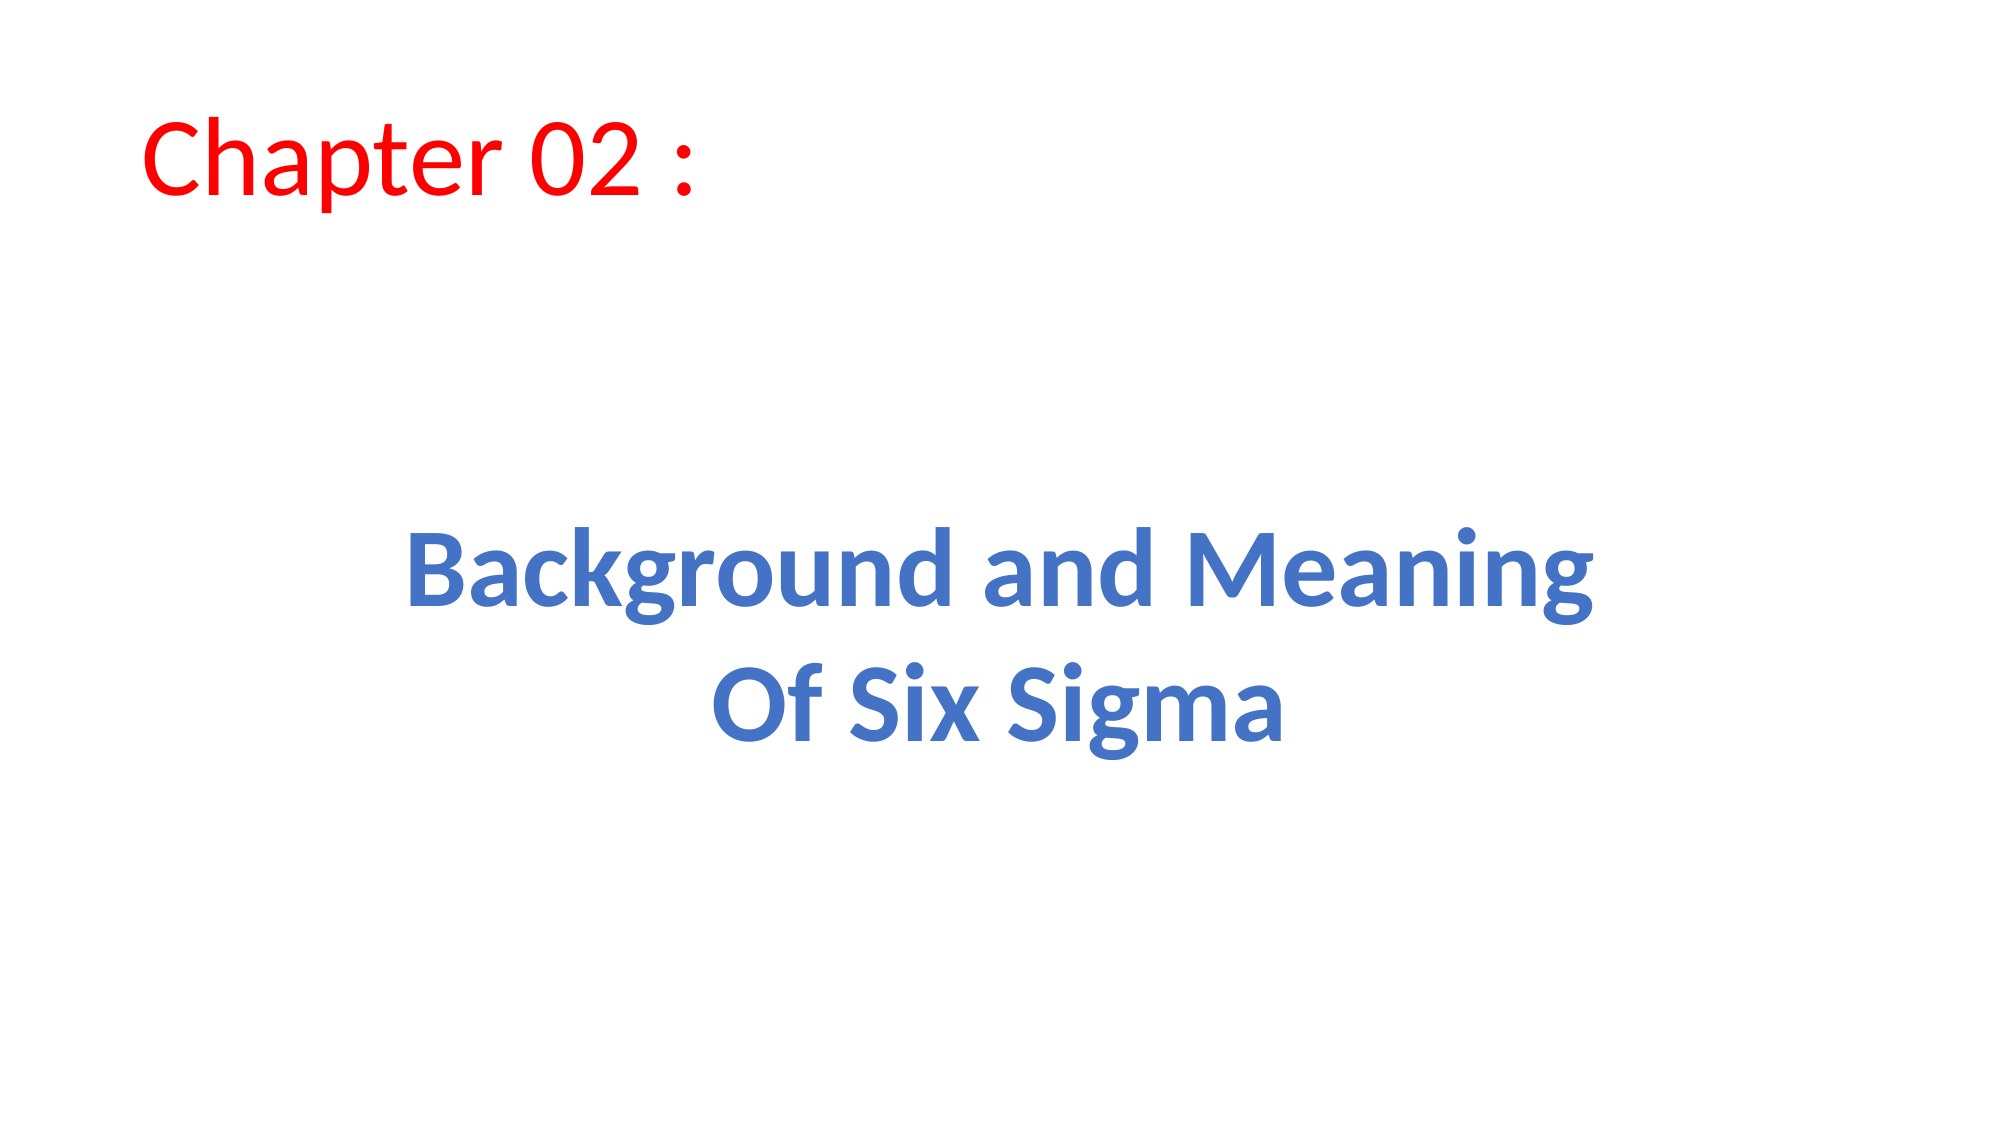

Chapter 02 :
Background and Meaning
Of Six Sigma